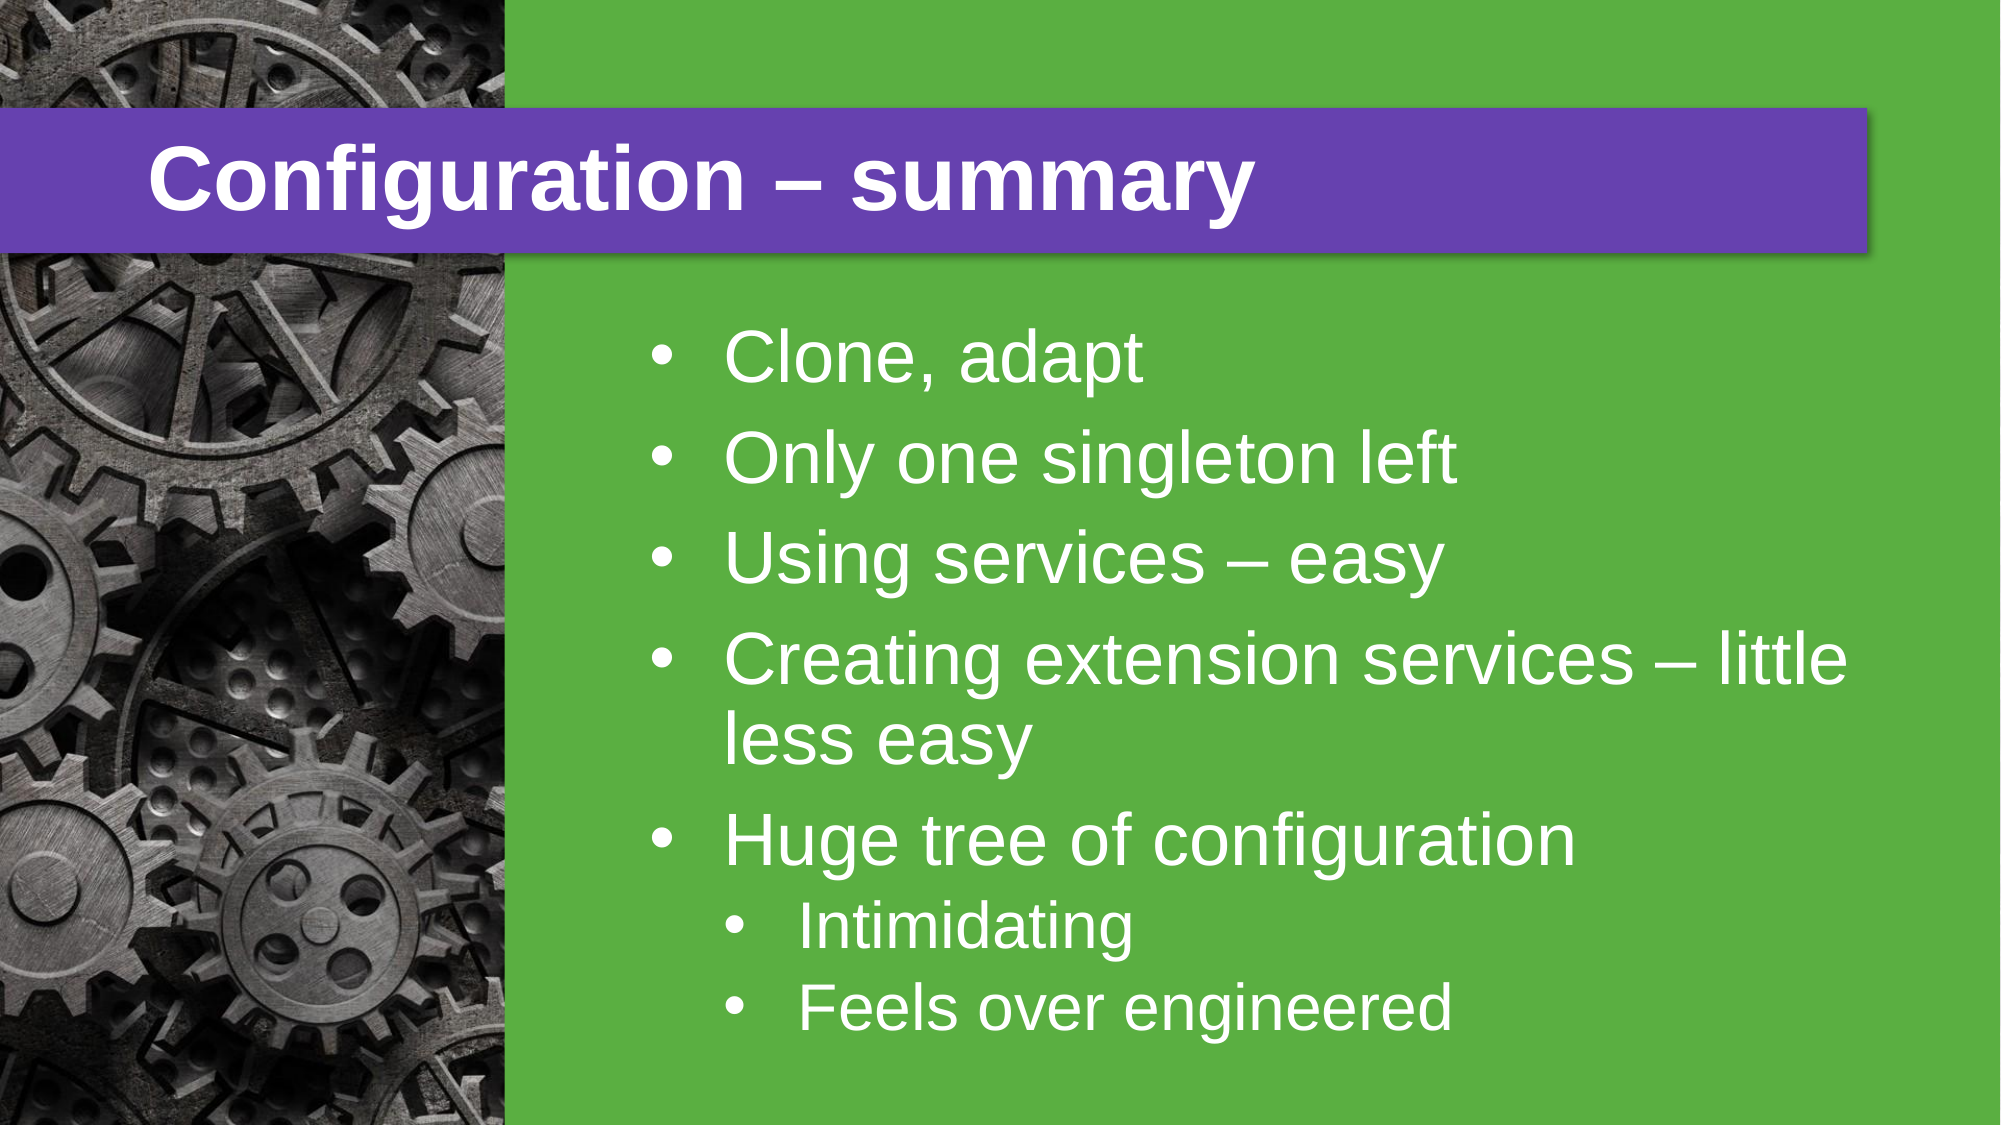

# Configuration – summary
Clone, adapt
Only one singleton left
Using services – easy
Creating extension services – little less easy
Huge tree of configuration
Intimidating
Feels over engineered